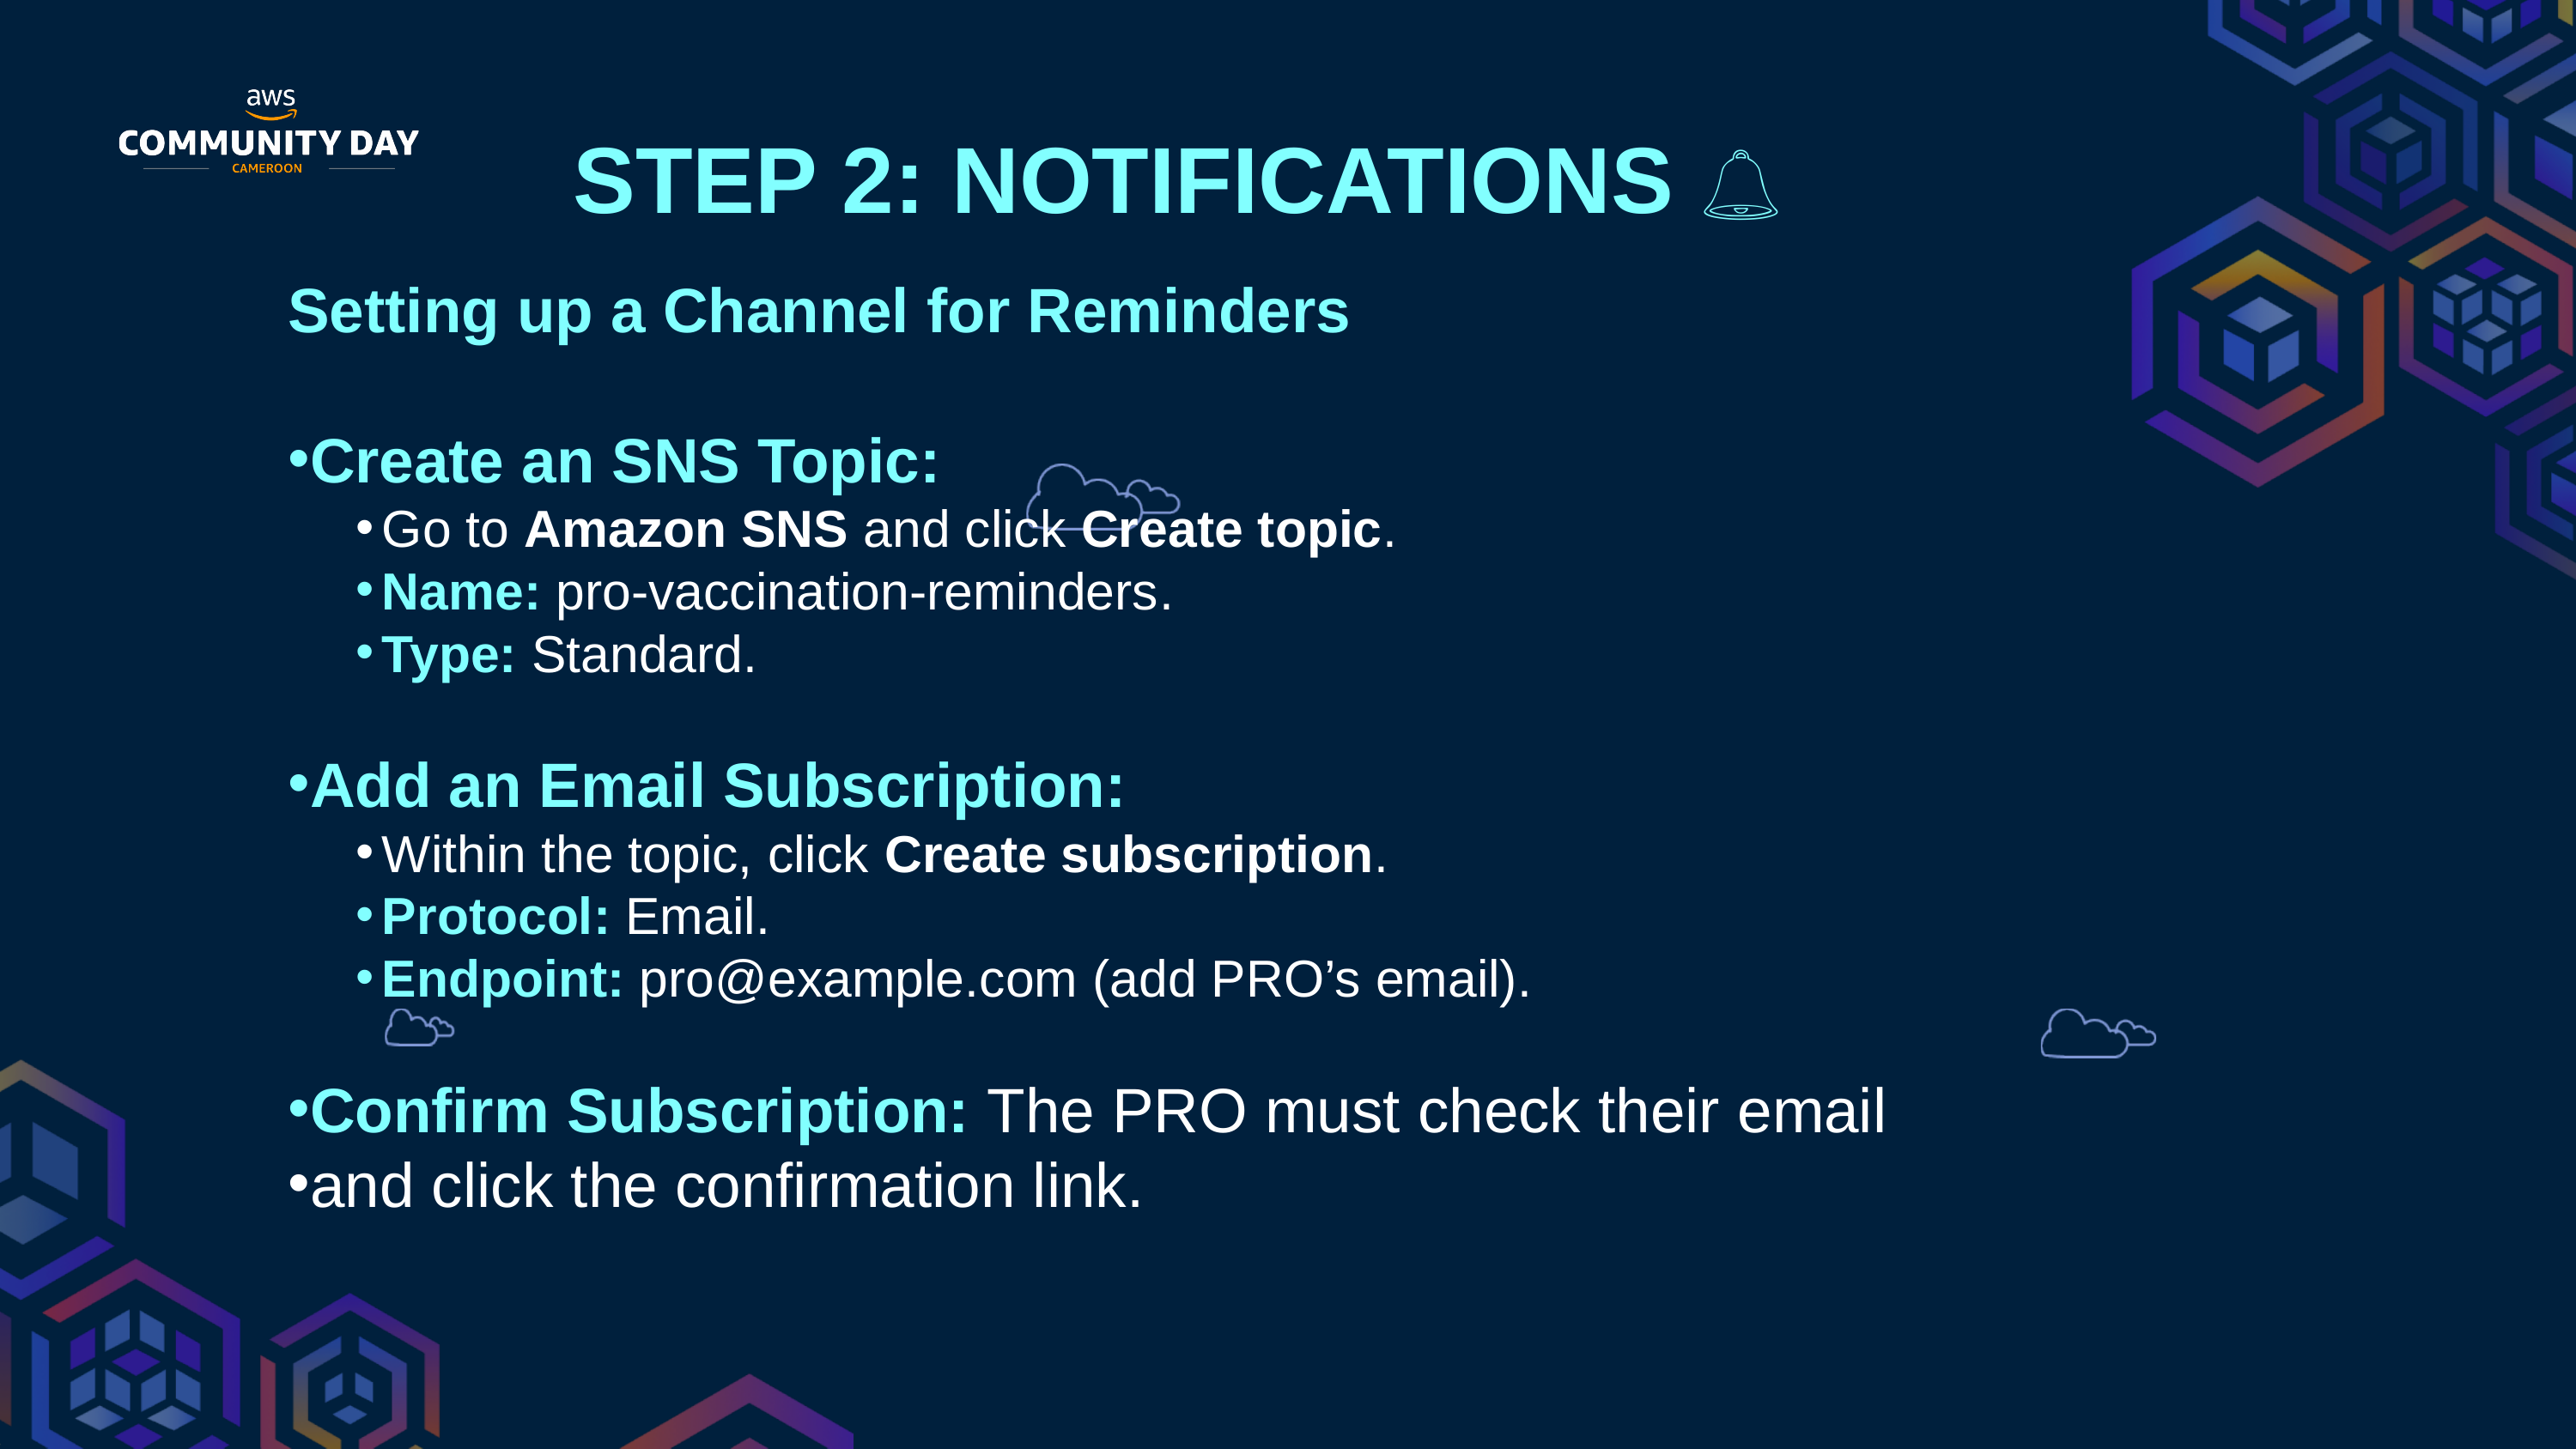

STEP 2: NOTIFICATIONS 🔔

Setting up a Channel for Reminders

Create an SNS Topic:
Go to Amazon SNS and click Create topic.
Name: pro-vaccination-reminders.
Type: Standard.

Add an Email Subscription:
Within the topic, click Create subscription.
Protocol: Email.
Endpoint: pro@example.com (add PRO’s email).

Confirm Subscription: The PRO must check their email
and click the confirmation link.